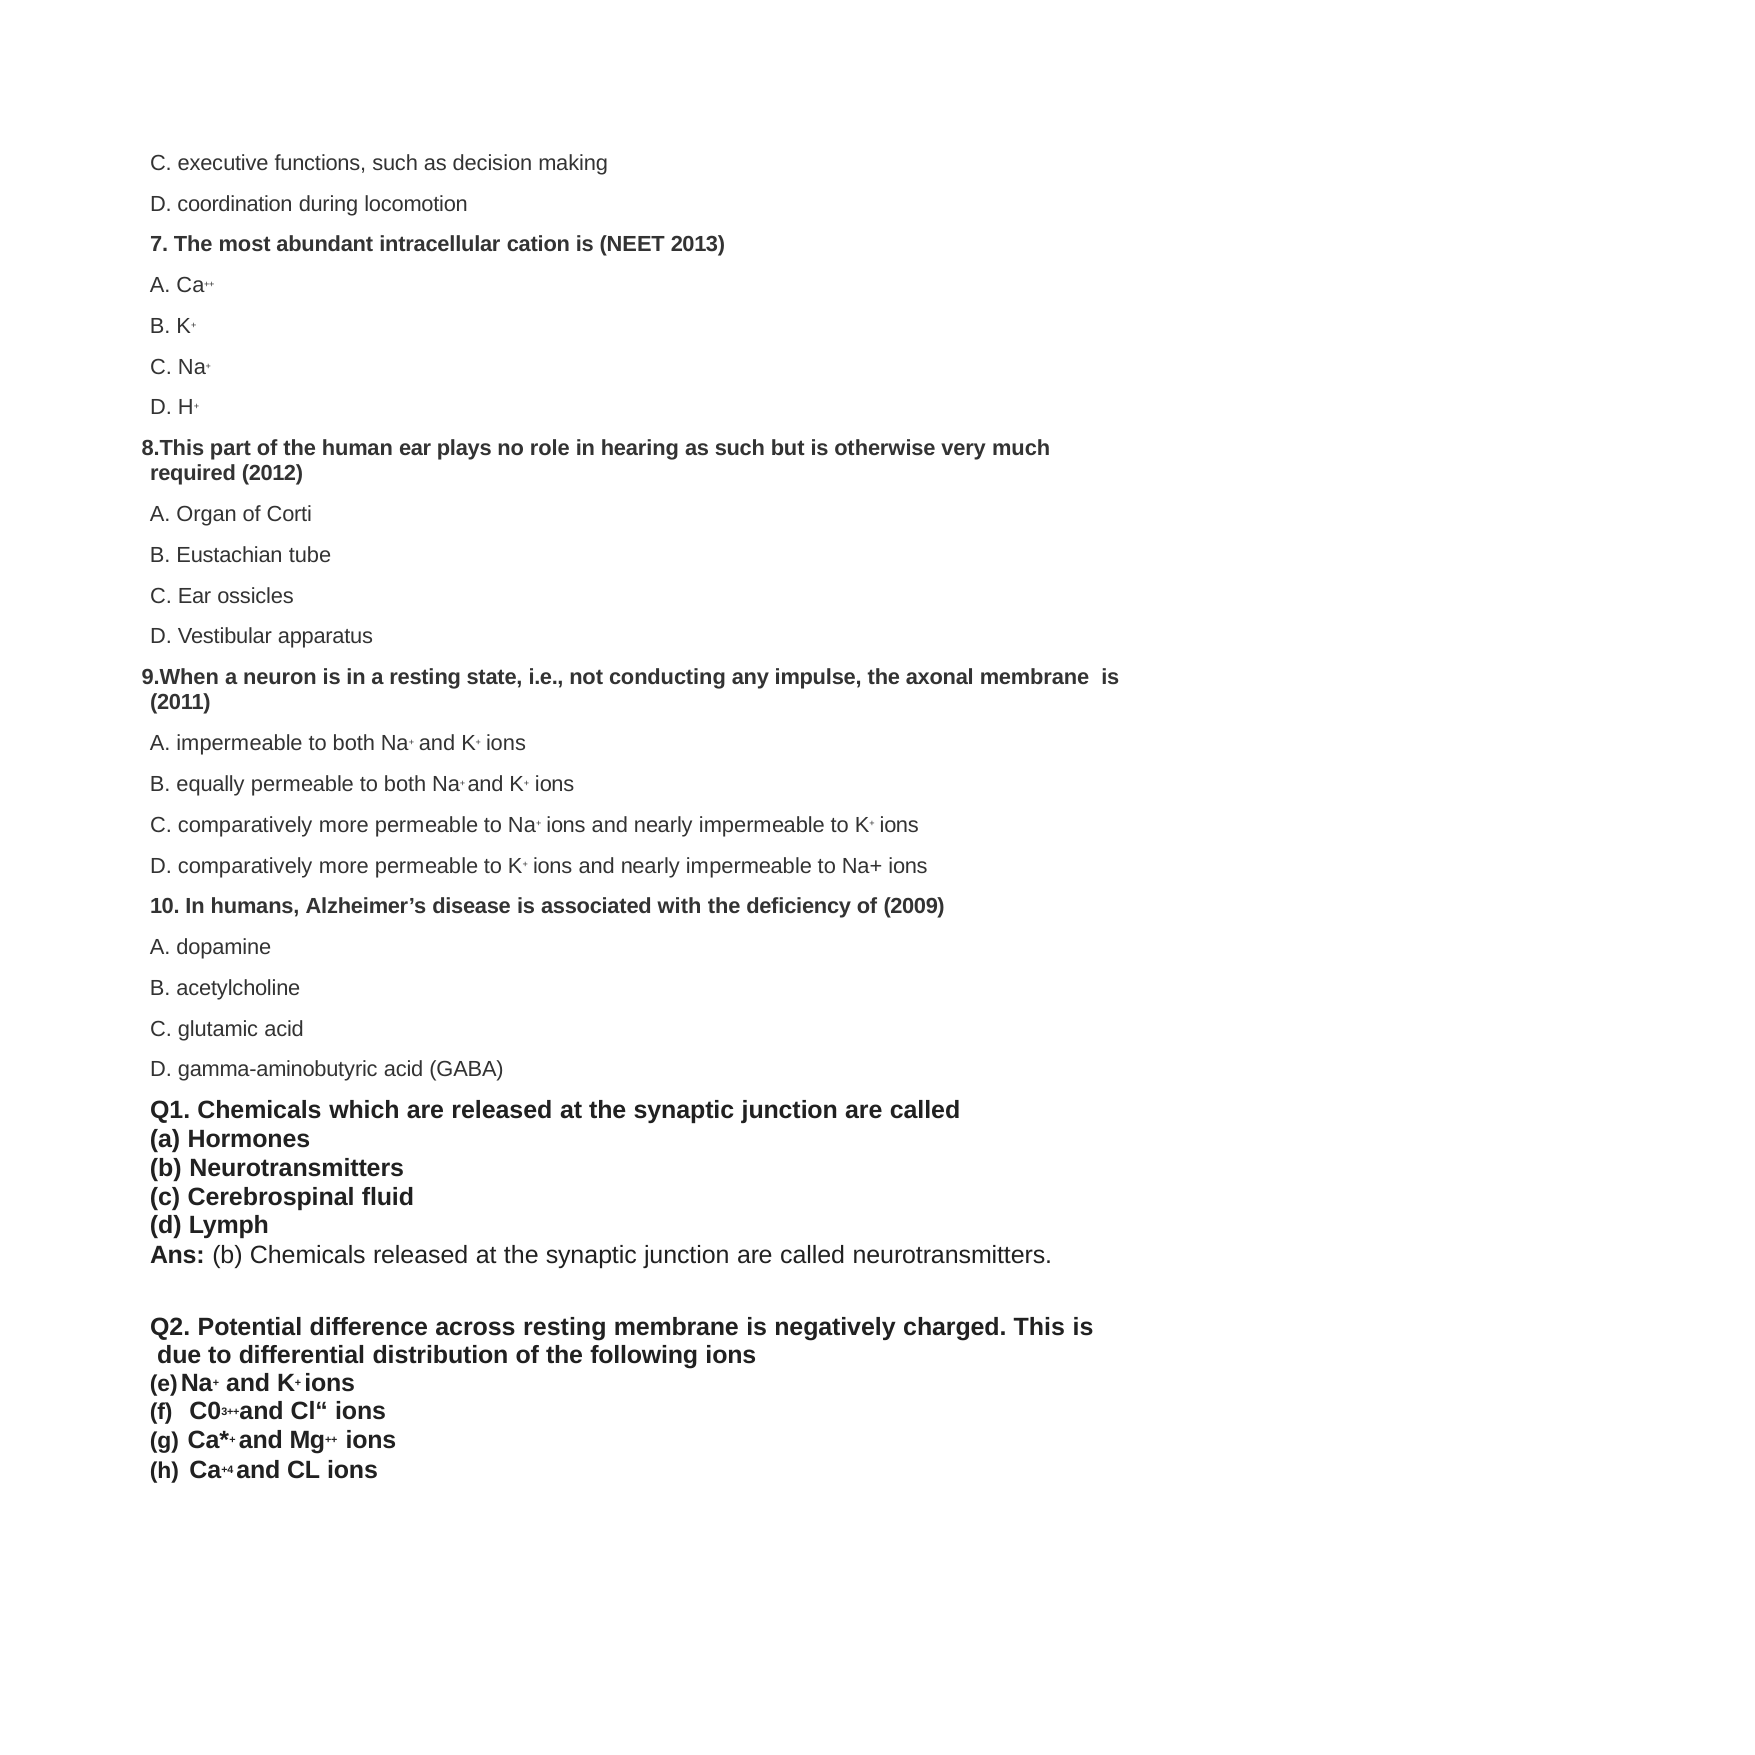

C. executive functions, such as decision making
D. coordination during locomotion
The most abundant intracellular cation is (NEET 2013)
Ca++
K+
Na+
H+
This part of the human ear plays no role in hearing as such but is otherwise very much  required (2012)
Organ of Corti
Eustachian tube
Ear ossicles
Vestibular apparatus
When a neuron is in a resting state, i.e., not conducting any impulse, the axonal membrane  is (2011)
impermeable to both Na+  and K+  ions
equally permeable to both Na+ and K+  ions
comparatively more permeable to Na+  ions and nearly impermeable to K+  ions
comparatively more permeable to K+  ions and nearly impermeable to Na+ ions
10. In humans, Alzheimer’s disease is associated with the deficiency of (2009)
dopamine
acetylcholine
glutamic acid
gamma-aminobutyric acid (GABA)
Q1. Chemicals which are released at the synaptic junction are called
Hormones
Neurotransmitters
Cerebrospinal fluid
Lymph
Ans: (b) Chemicals released at the synaptic junction are called neurotransmitters.

Q2. Potential difference across resting membrane is negatively charged. This is  due to differential distribution of the following ions
Na+ and K+ ions
C03++and Cl“ ions
Ca*+ and Mg++ ions
Ca+4 and CL ions